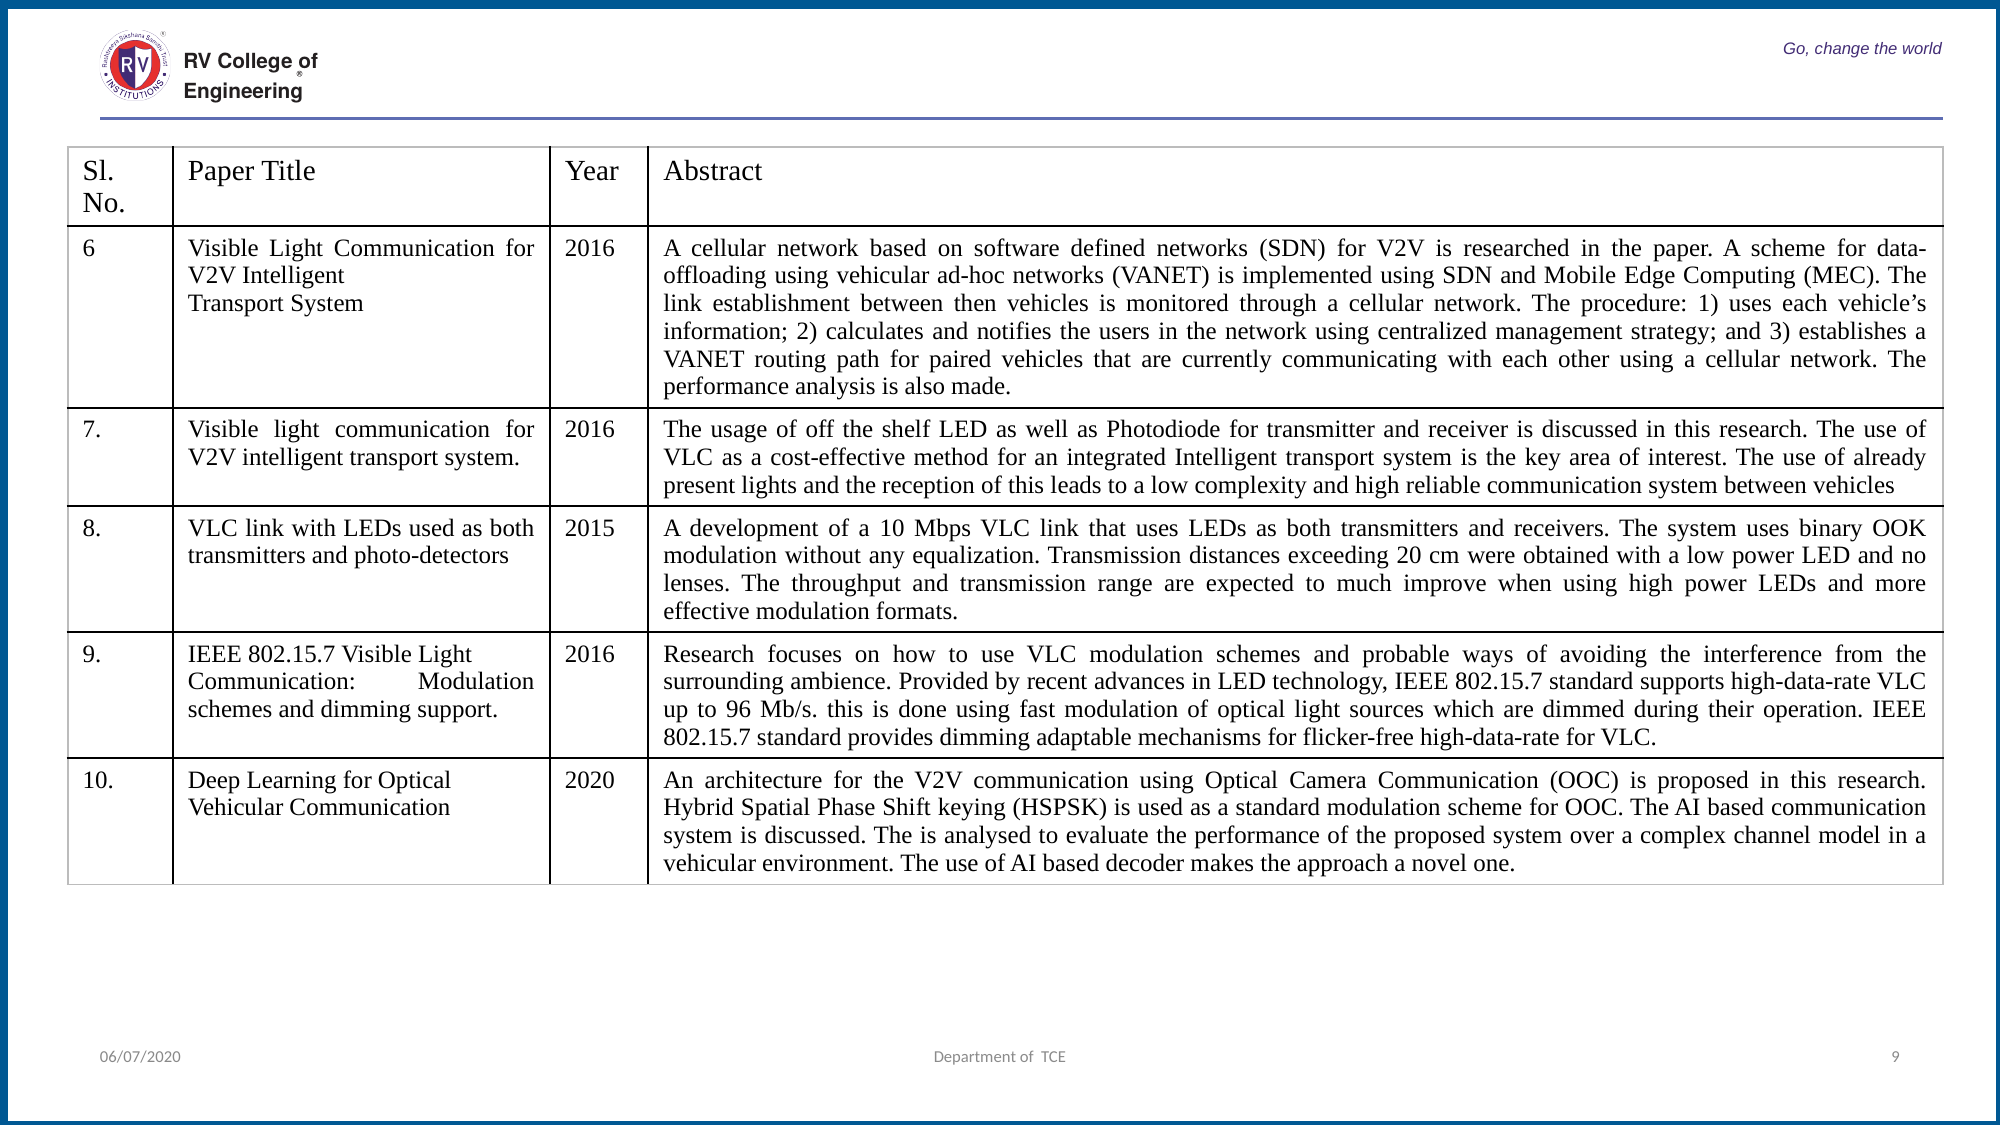

# Go, change the world
RV College of
Engineering

| Sl. No. | Paper Title | Year | Abstract |
| --- | --- | --- | --- |
| 6 | Visible Light Communication for V2V Intelligent Transport System | 2016 | A cellular network based on software defined networks (SDN) for V2V is researched in the paper. A scheme for data-offloading using vehicular ad-hoc networks (VANET) is implemented using SDN and Mobile Edge Computing (MEC). The link establishment between then vehicles is monitored through a cellular network. The procedure: 1) uses each vehicle’s information; 2) calculates and notifies the users in the network using centralized management strategy; and 3) establishes a VANET routing path for paired vehicles that are currently communicating with each other using a cellular network. The performance analysis is also made. |
| 7. | Visible light communication for V2V intelligent transport system. | 2016 | The usage of off the shelf LED as well as Photodiode for transmitter and receiver is discussed in this research. The use of VLC as a cost-effective method for an integrated Intelligent transport system is the key area of interest. The use of already present lights and the reception of this leads to a low complexity and high reliable communication system between vehicles |
| 8. | VLC link with LEDs used as both transmitters and photo-detectors | 2015 | A development of a 10 Mbps VLC link that uses LEDs as both transmitters and receivers. The system uses binary OOK modulation without any equalization. Transmission distances exceeding 20 cm were obtained with a low power LED and no lenses. The throughput and transmission range are expected to much improve when using high power LEDs and more effective modulation formats. |
| 9. | IEEE 802.15.7 Visible Light Communication: Modulation schemes and dimming support. | 2016 | Research focuses on how to use VLC modulation schemes and probable ways of avoiding the interference from the surrounding ambience. Provided by recent advances in LED technology, IEEE 802.15.7 standard supports high-data-rate VLC up to 96 Mb/s. this is done using fast modulation of optical light sources which are dimmed during their operation. IEEE 802.15.7 standard provides dimming adaptable mechanisms for flicker-free high-data-rate for VLC. |
| 10. | Deep Learning for Optical Vehicular Communication | 2020 | An architecture for the V2V communication using Optical Camera Communication (OOC) is proposed in this research. Hybrid Spatial Phase Shift keying (HSPSK) is used as a standard modulation scheme for OOC. The AI based communication system is discussed. The is analysed to evaluate the performance of the proposed system over a complex channel model in a vehicular environment. The use of AI based decoder makes the approach a novel one. |

06/07/2020
Department of  TCE
9